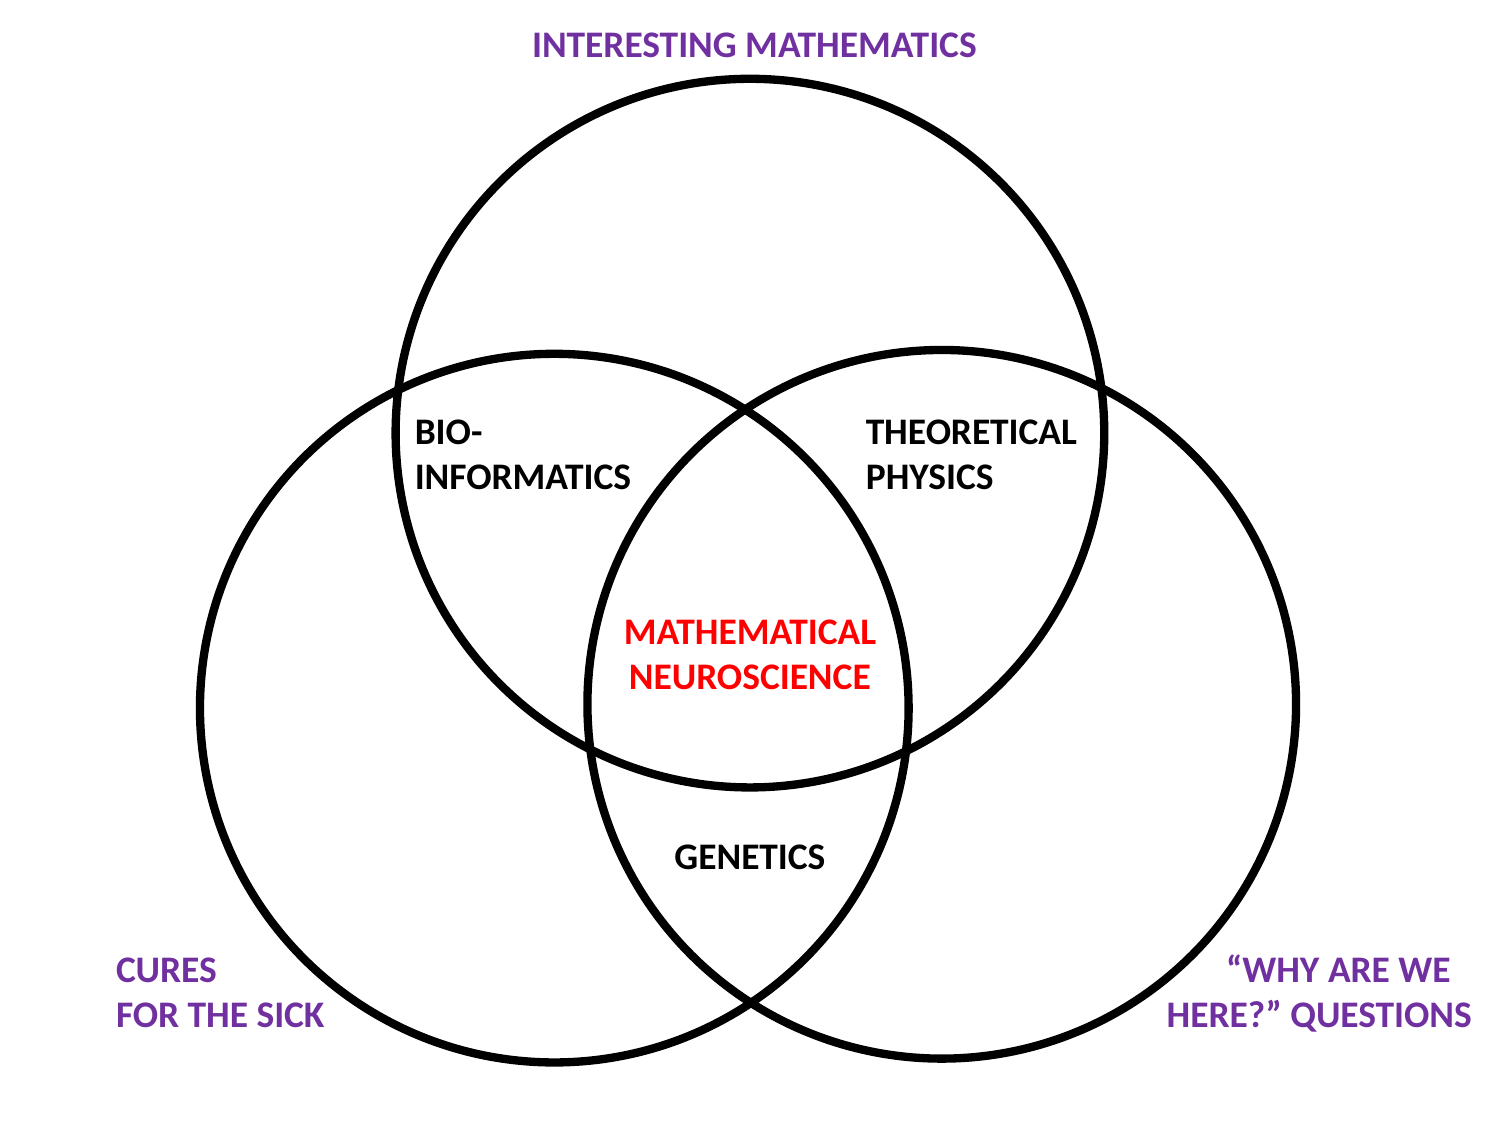

INTERESTING MATHEMATICS

BIO-
INFORMATICS
THEORETICAL
PHYSICS
MATHEMATICAL
NEUROSCIENCE
GENETICS
CURES
FOR THE SICK
       “WHY ARE WE
HERE?” QUESTIONS